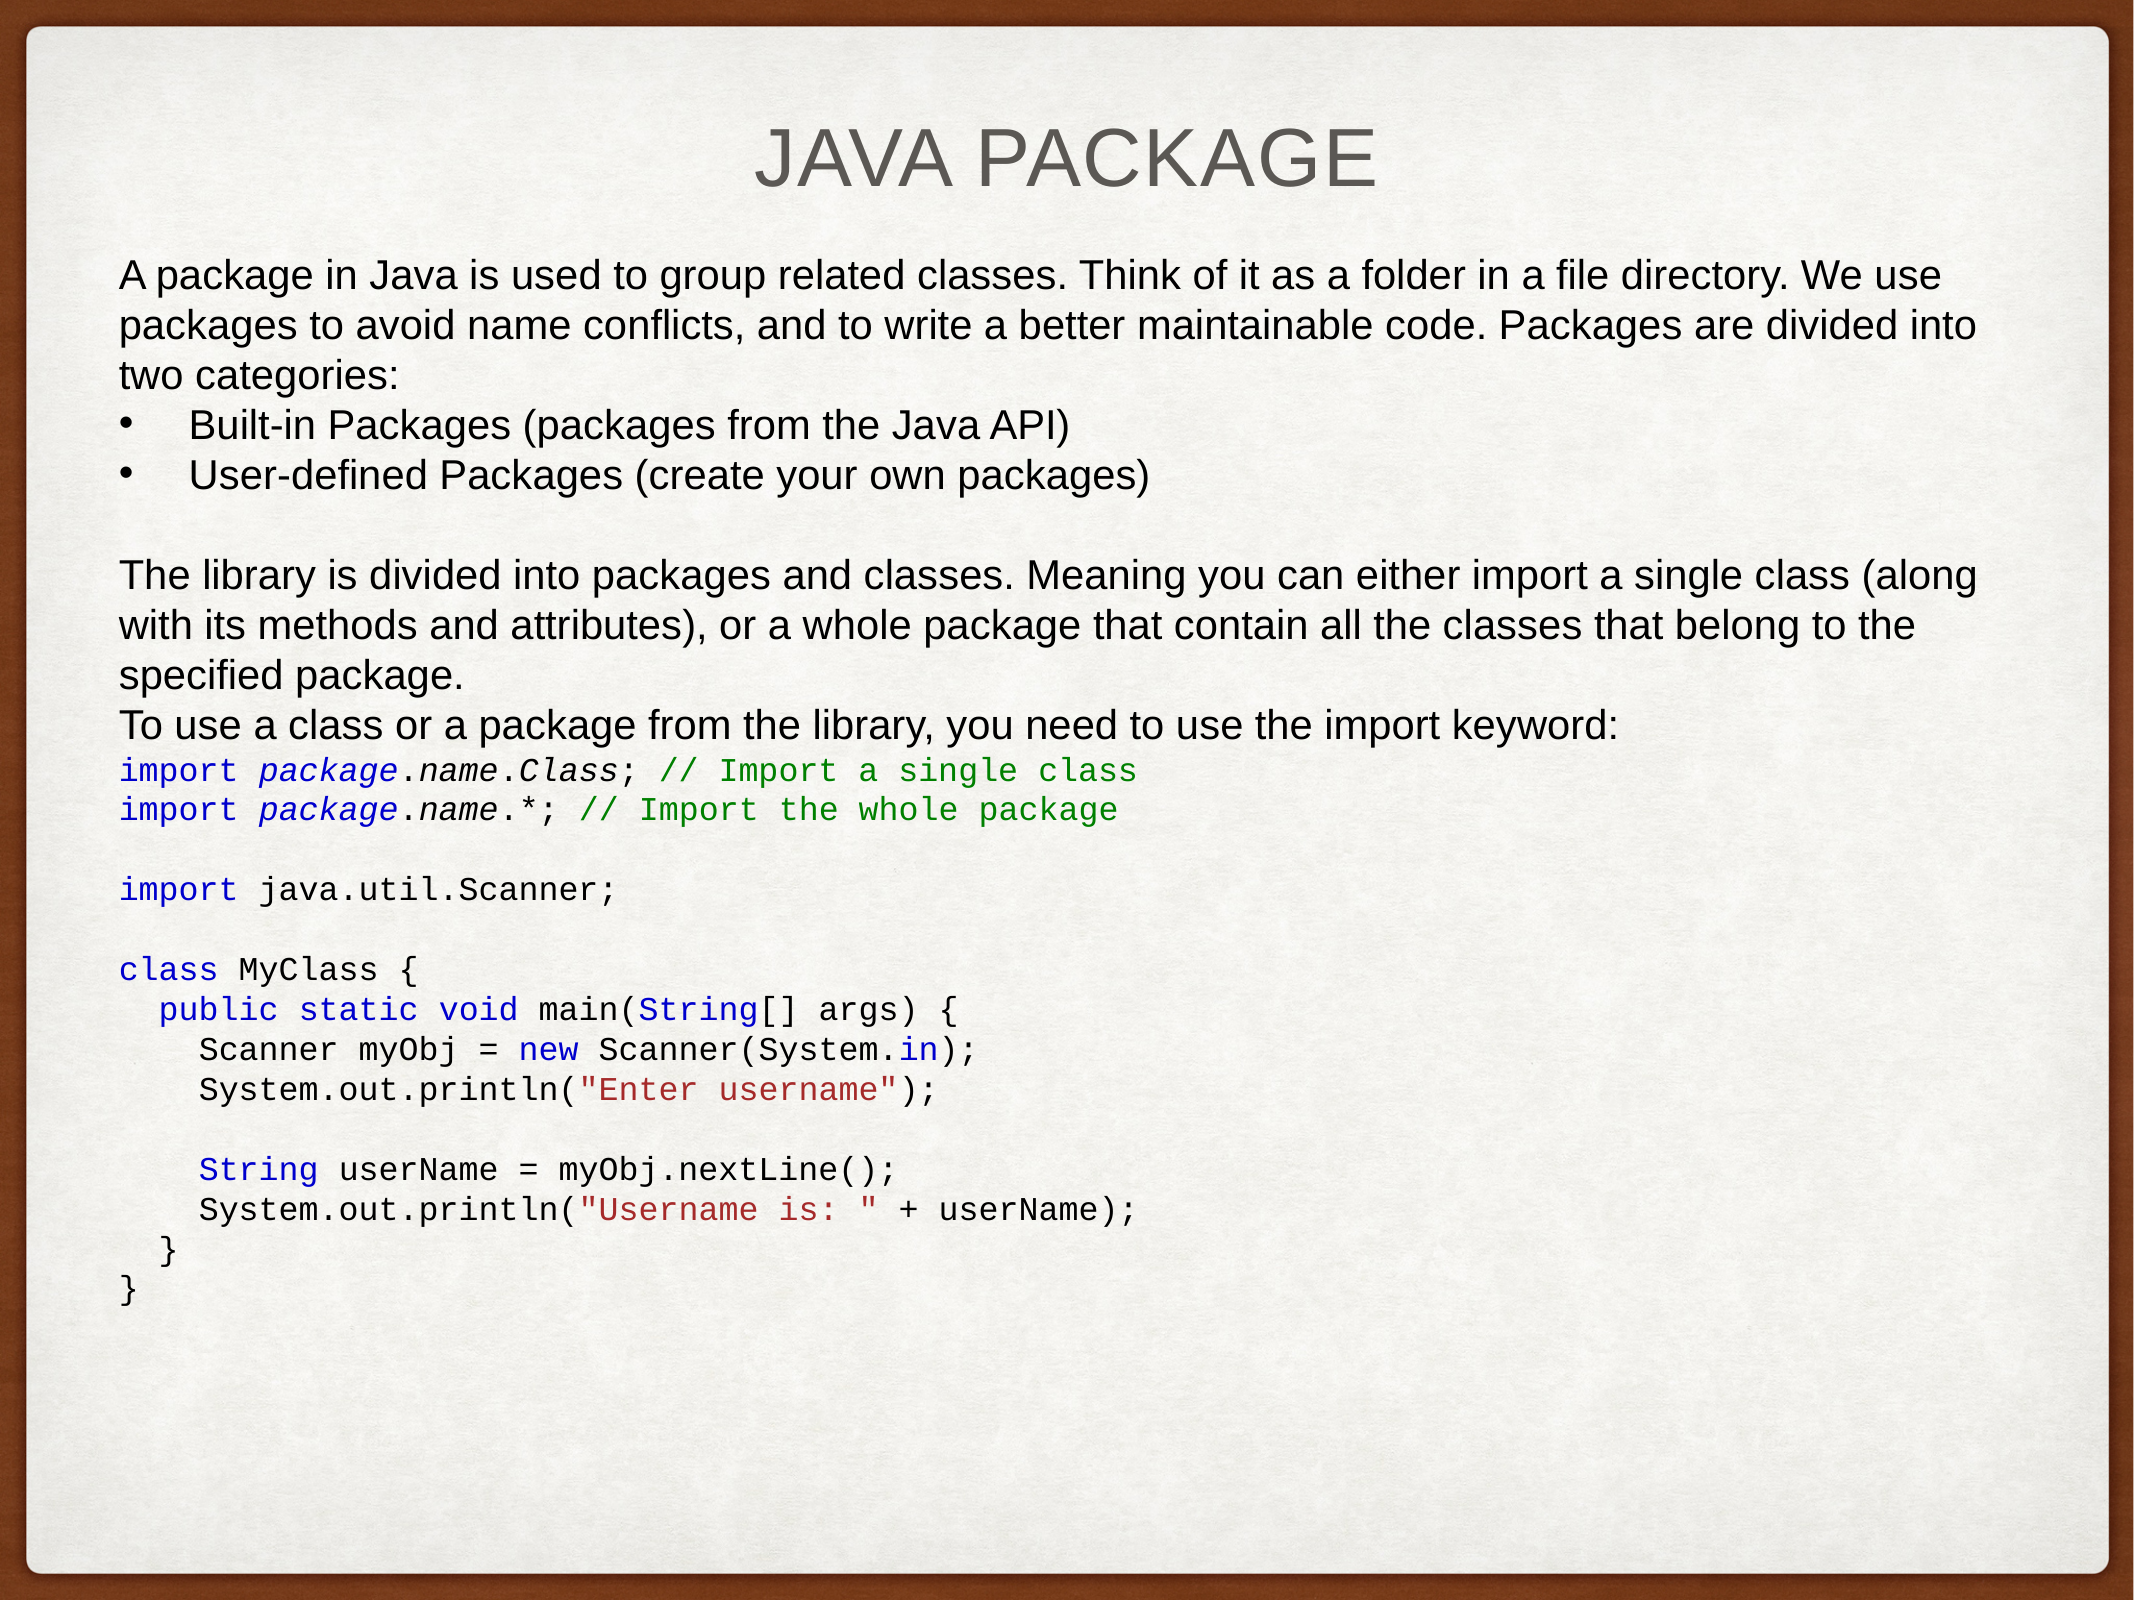

# Java package
A package in Java is used to group related classes. Think of it as a folder in a file directory. We use packages to avoid name conflicts, and to write a better maintainable code. Packages are divided into two categories:
Built-in Packages (packages from the Java API)
User-defined Packages (create your own packages)

The library is divided into packages and classes. Meaning you can either import a single class (along with its methods and attributes), or a whole package that contain all the classes that belong to the specified package.
To use a class or a package from the library, you need to use the import keyword:
import package.name.Class; // Import a single class
import package.name.*; // Import the whole package

import java.util.Scanner;

class MyClass {
  public static void main(String[] args) {
    Scanner myObj = new Scanner(System.in);
    System.out.println("Enter username");

    String userName = myObj.nextLine();
    System.out.println("Username is: " + userName);
  }
}